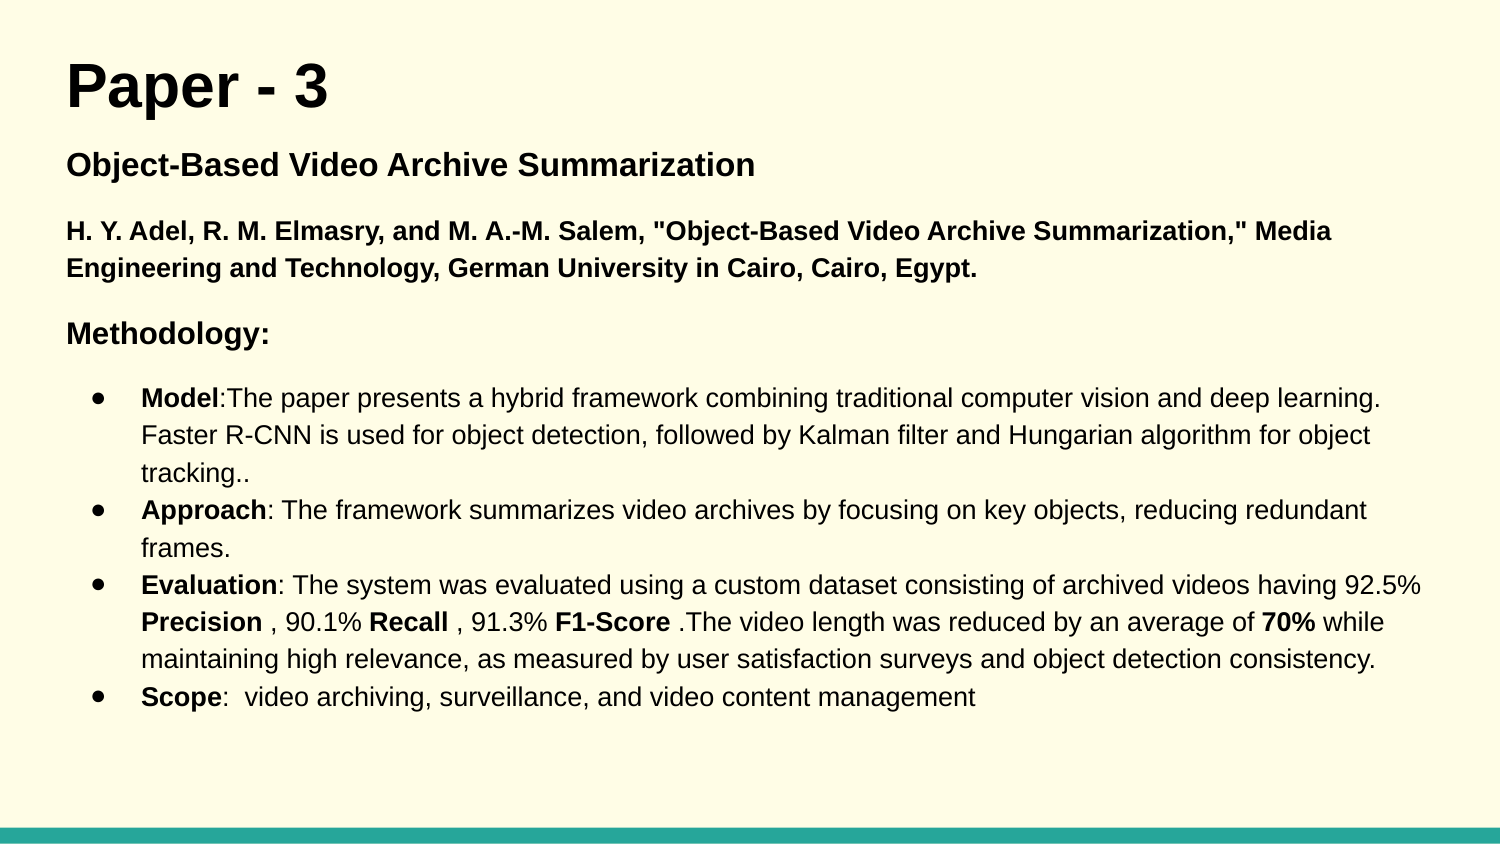

# Paper - 3
Object-Based Video Archive Summarization
H. Y. Adel, R. M. Elmasry, and M. A.-M. Salem, "Object-Based Video Archive Summarization," Media Engineering and Technology, German University in Cairo, Cairo, Egypt.
Methodology:
Model:The paper presents a hybrid framework combining traditional computer vision and deep learning. Faster R-CNN is used for object detection, followed by Kalman filter and Hungarian algorithm for object tracking..
Approach: The framework summarizes video archives by focusing on key objects, reducing redundant frames.
Evaluation: The system was evaluated using a custom dataset consisting of archived videos having 92.5% Precision , 90.1% Recall , 91.3% F1-Score .The video length was reduced by an average of 70% while maintaining high relevance, as measured by user satisfaction surveys and object detection consistency.
Scope:  video archiving, surveillance, and video content management